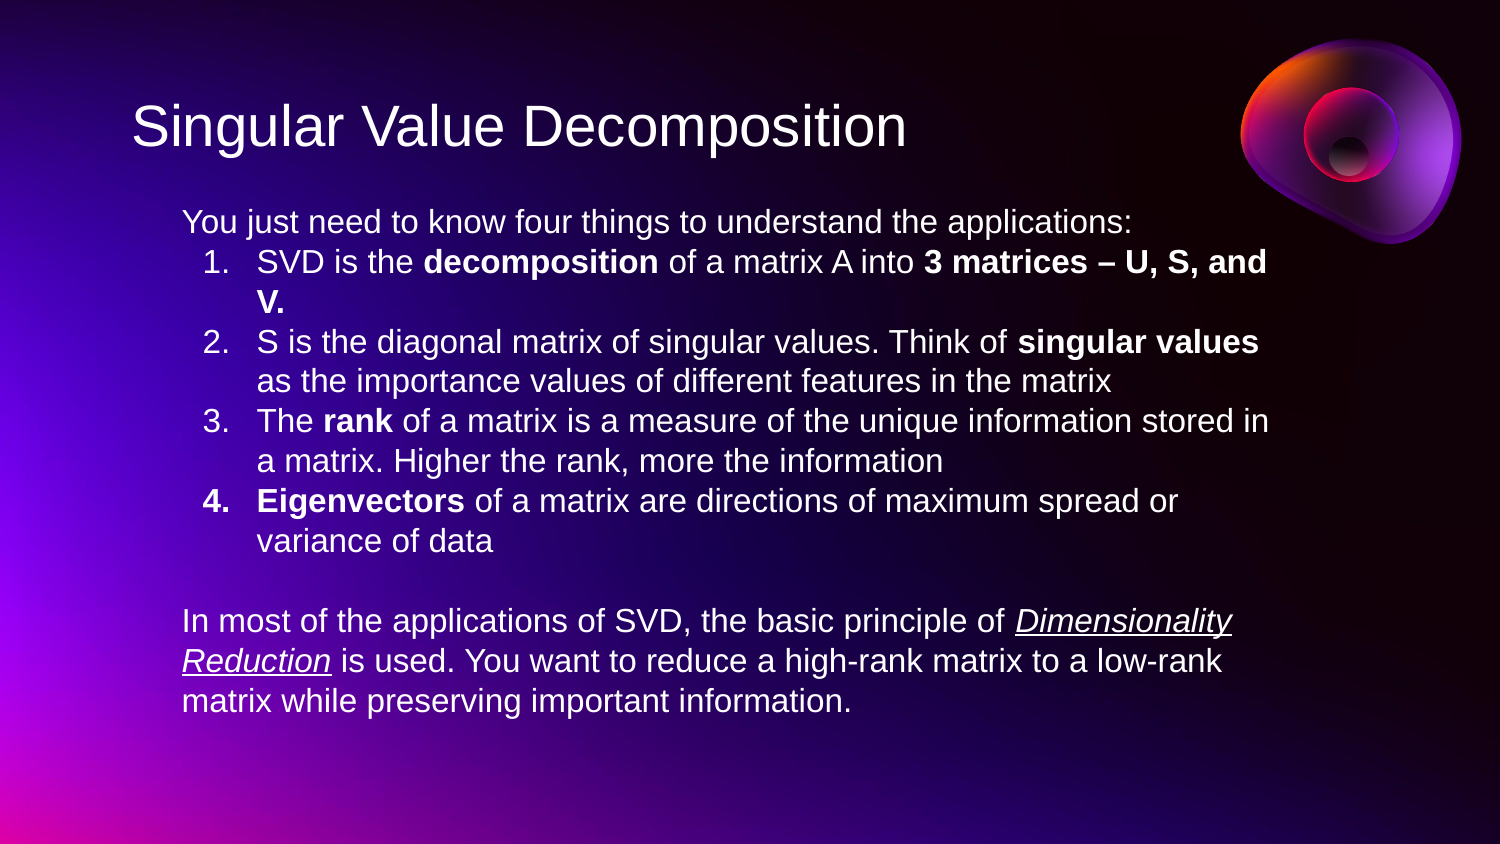

# Singular Value Decomposition
You just need to know four things to understand the applications:
SVD is the decomposition of a matrix A into 3 matrices – U, S, and V.
S is the diagonal matrix of singular values. Think of singular values as the importance values of different features in the matrix
The rank of a matrix is a measure of the unique information stored in a matrix. Higher the rank, more the information
Eigenvectors of a matrix are directions of maximum spread or variance of data

In most of the applications of SVD, the basic principle of Dimensionality Reduction is used. You want to reduce a high-rank matrix to a low-rank matrix while preserving important information.